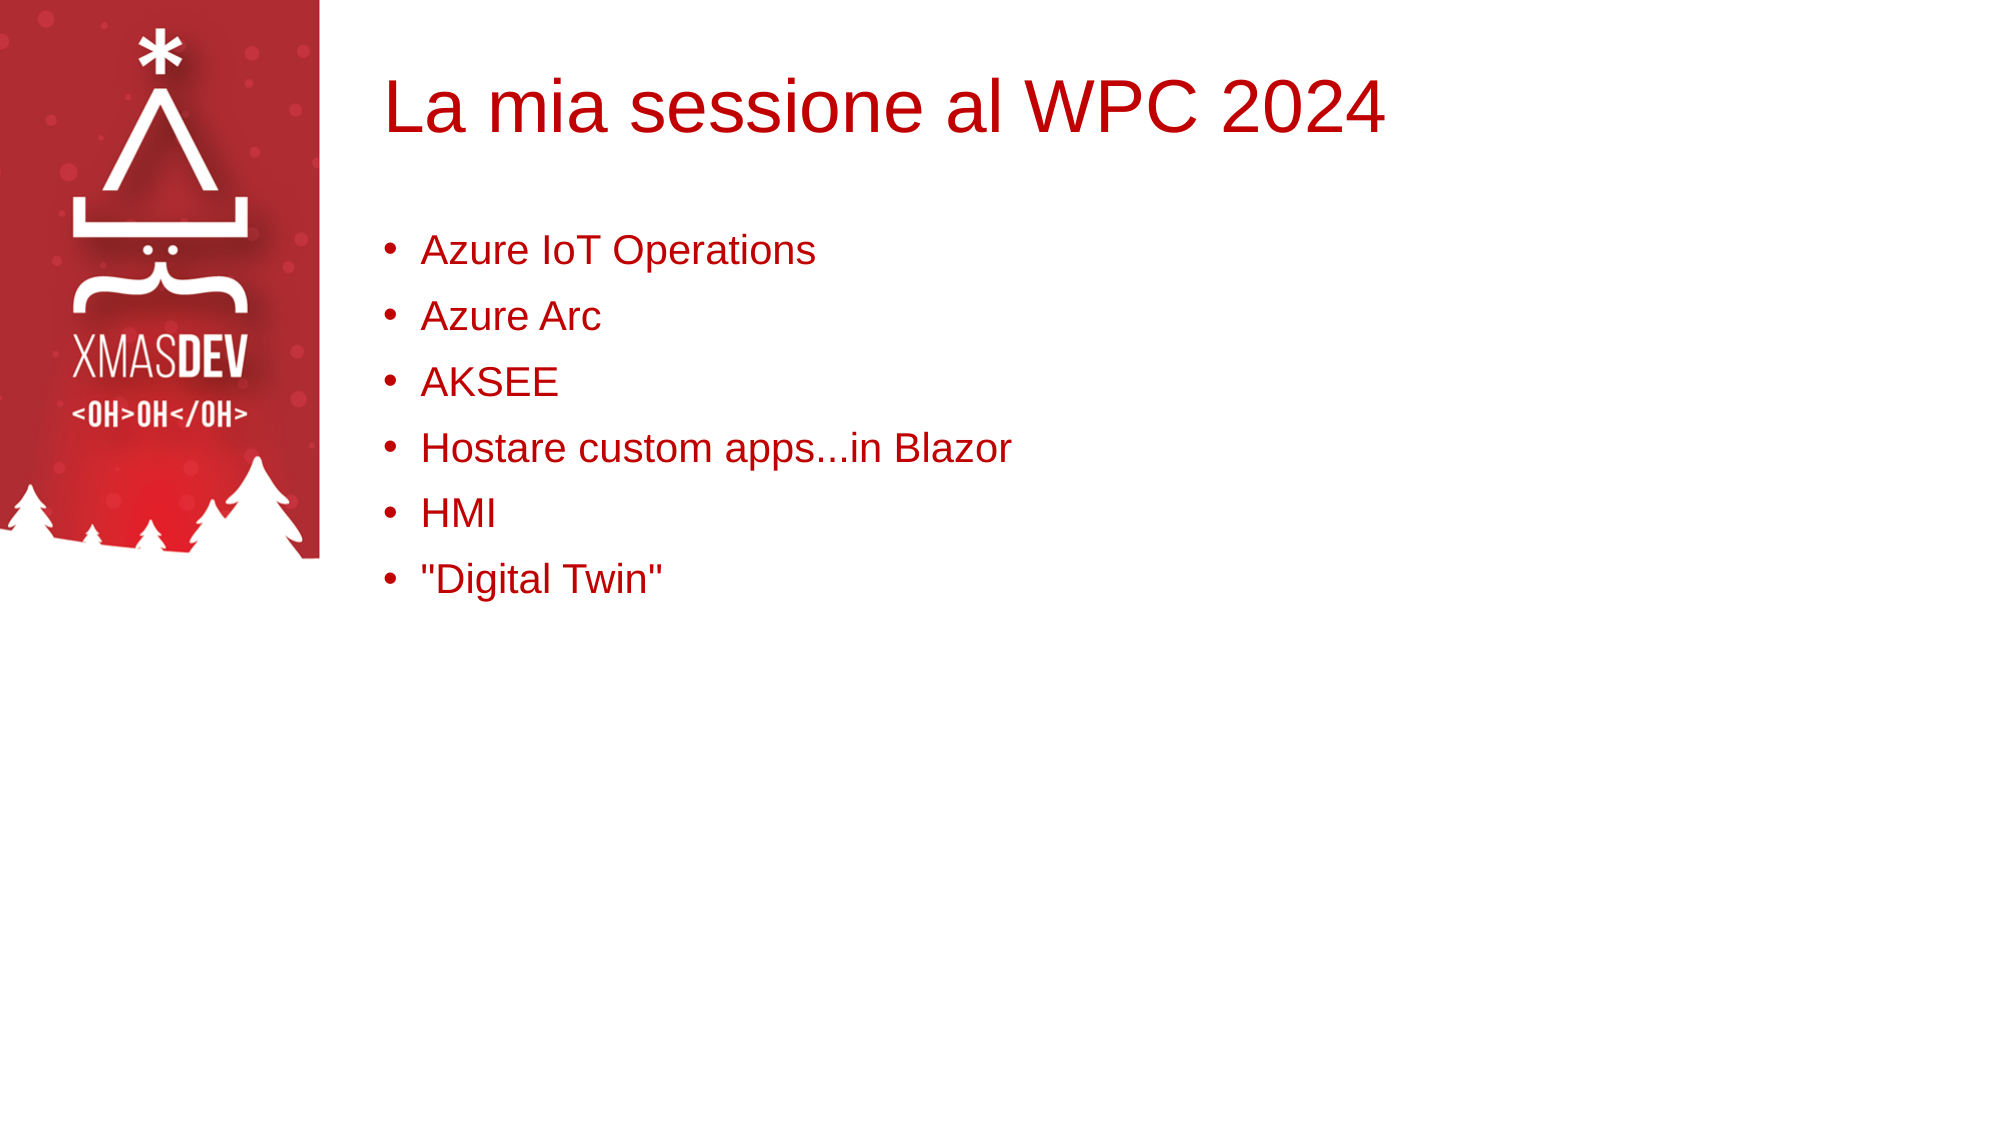

# La mia sessione al WPC 2024
Azure IoT Operations
Azure Arc
AKSEE
Hostare custom apps...in Blazor
HMI
"Digital Twin"